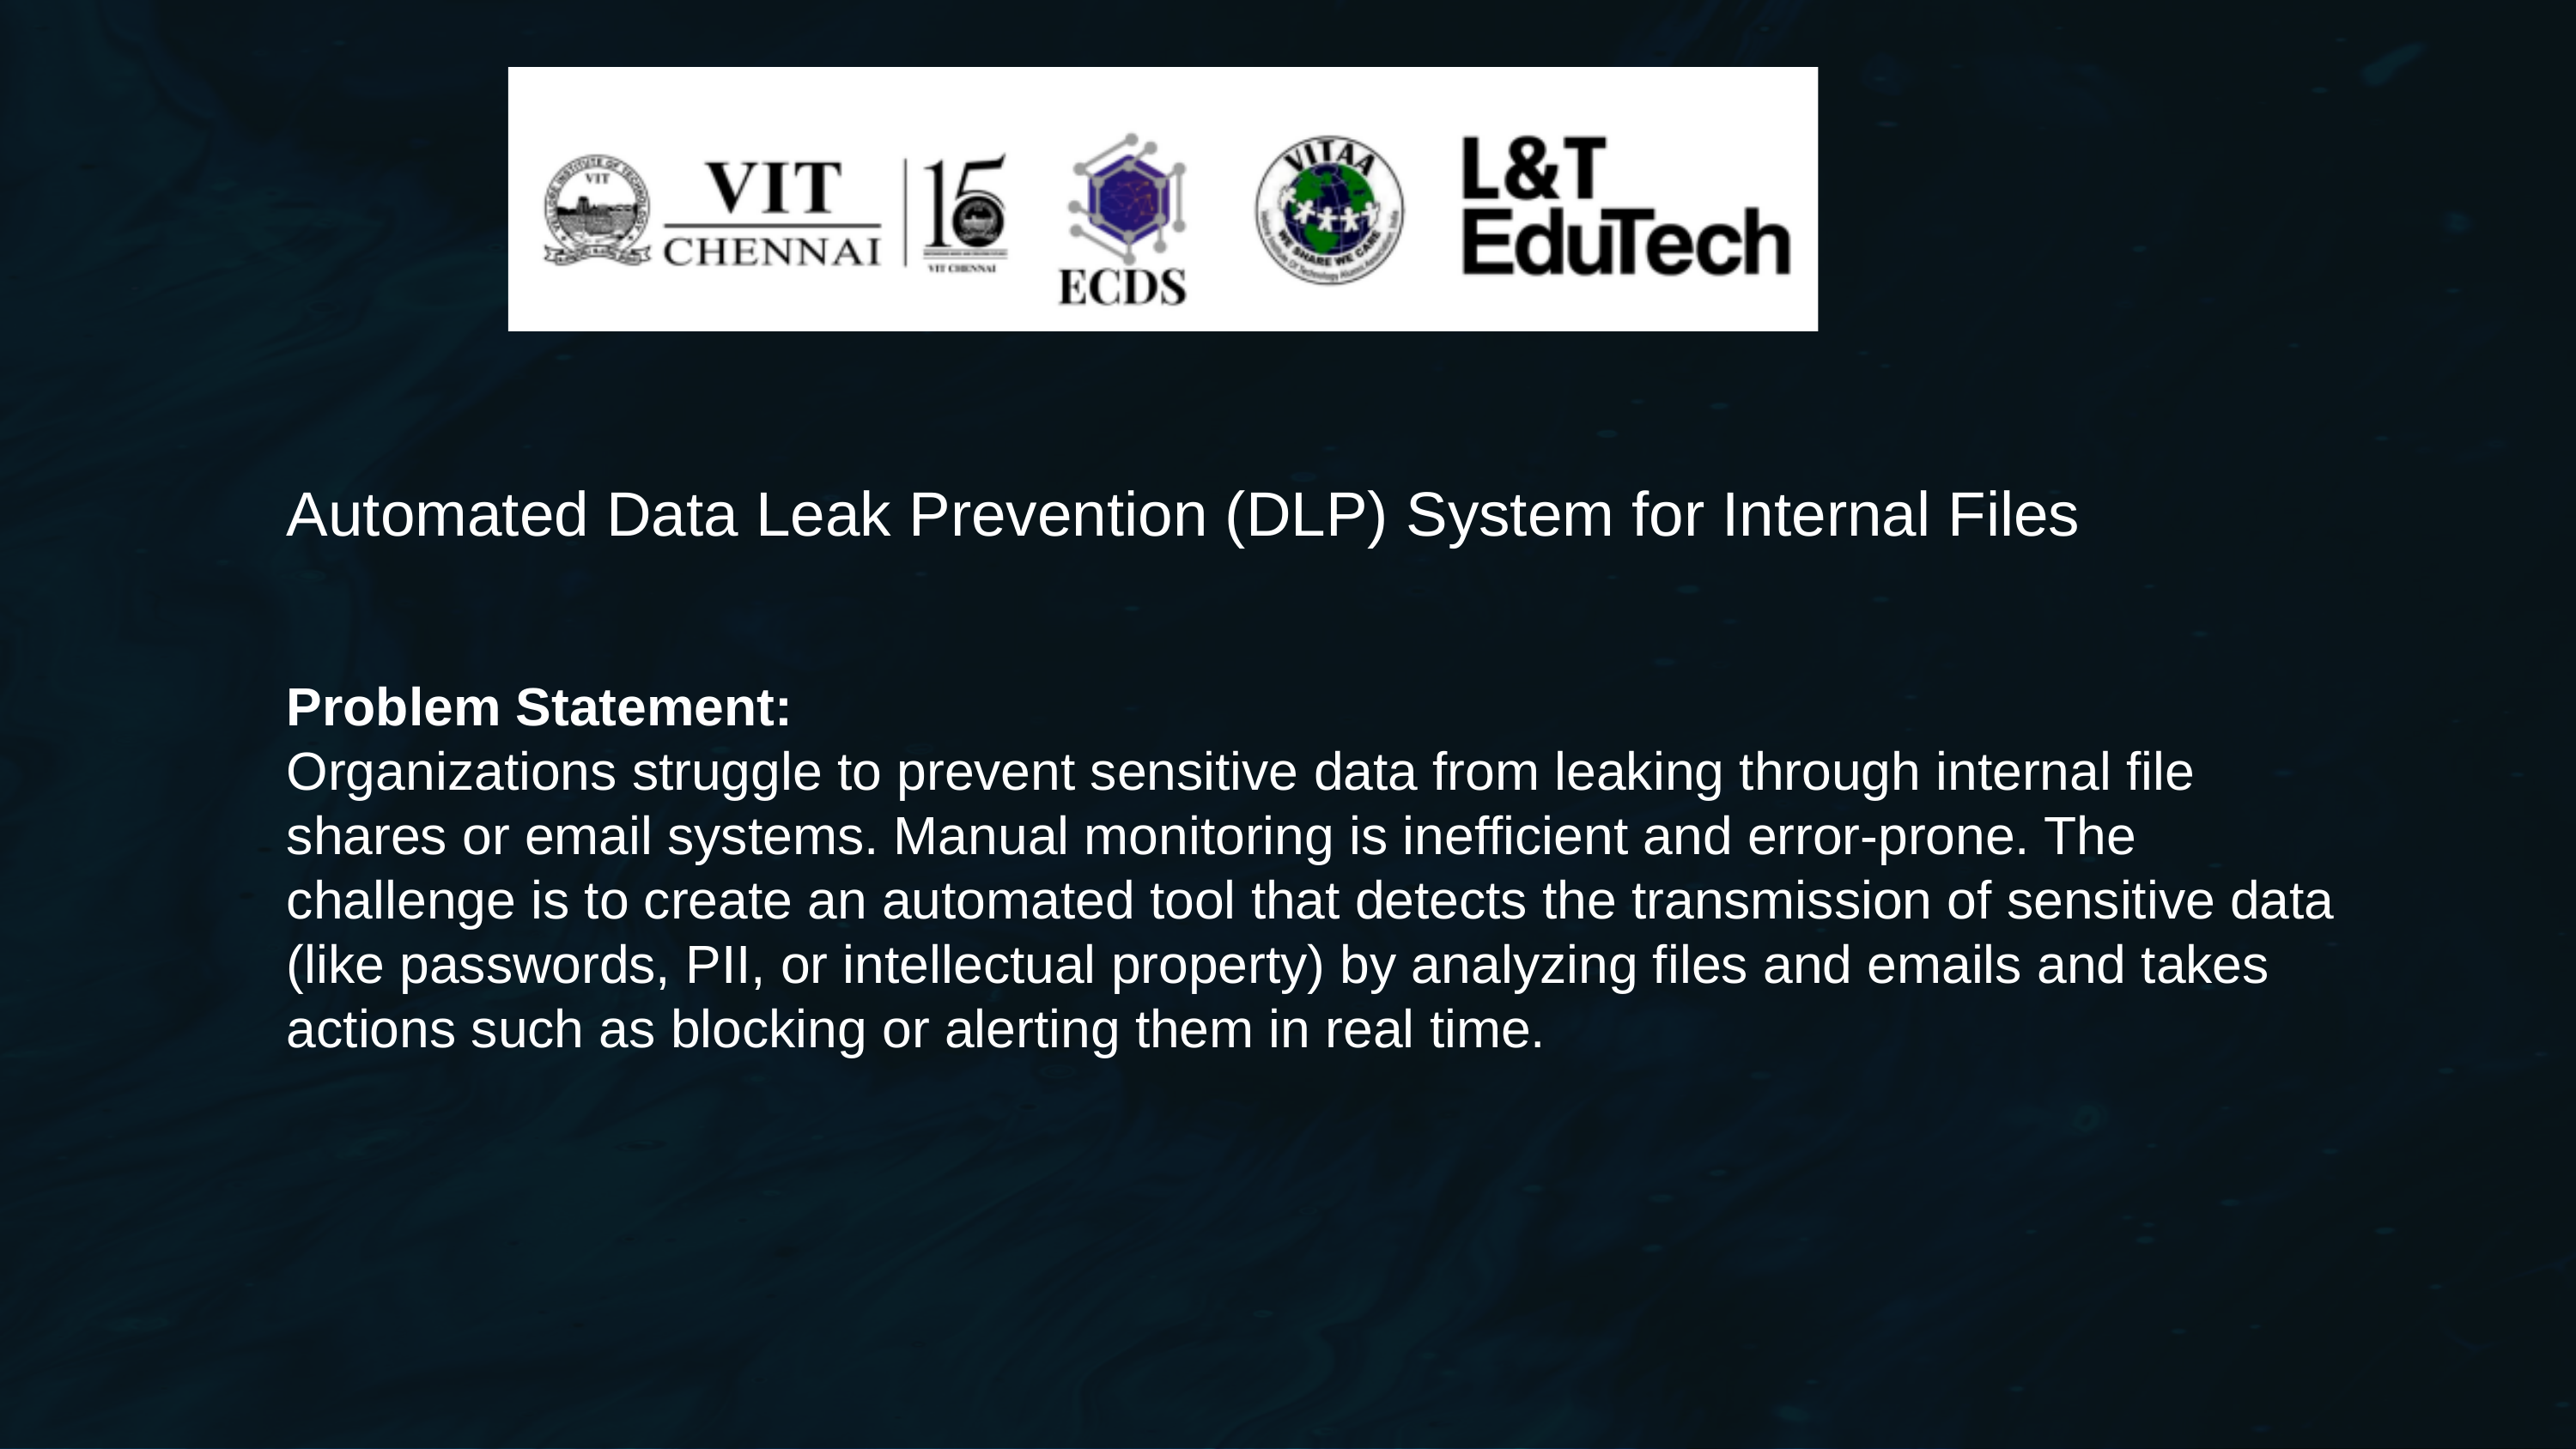

Automated Data Leak Prevention (DLP) System for Internal Files
Problem Statement:
Organizations struggle to prevent sensitive data from leaking through internal file shares or email systems. Manual monitoring is inefficient and error-prone. The challenge is to create an automated tool that detects the transmission of sensitive data (like passwords, PII, or intellectual property) by analyzing files and emails and takes actions such as blocking or alerting them in real time.